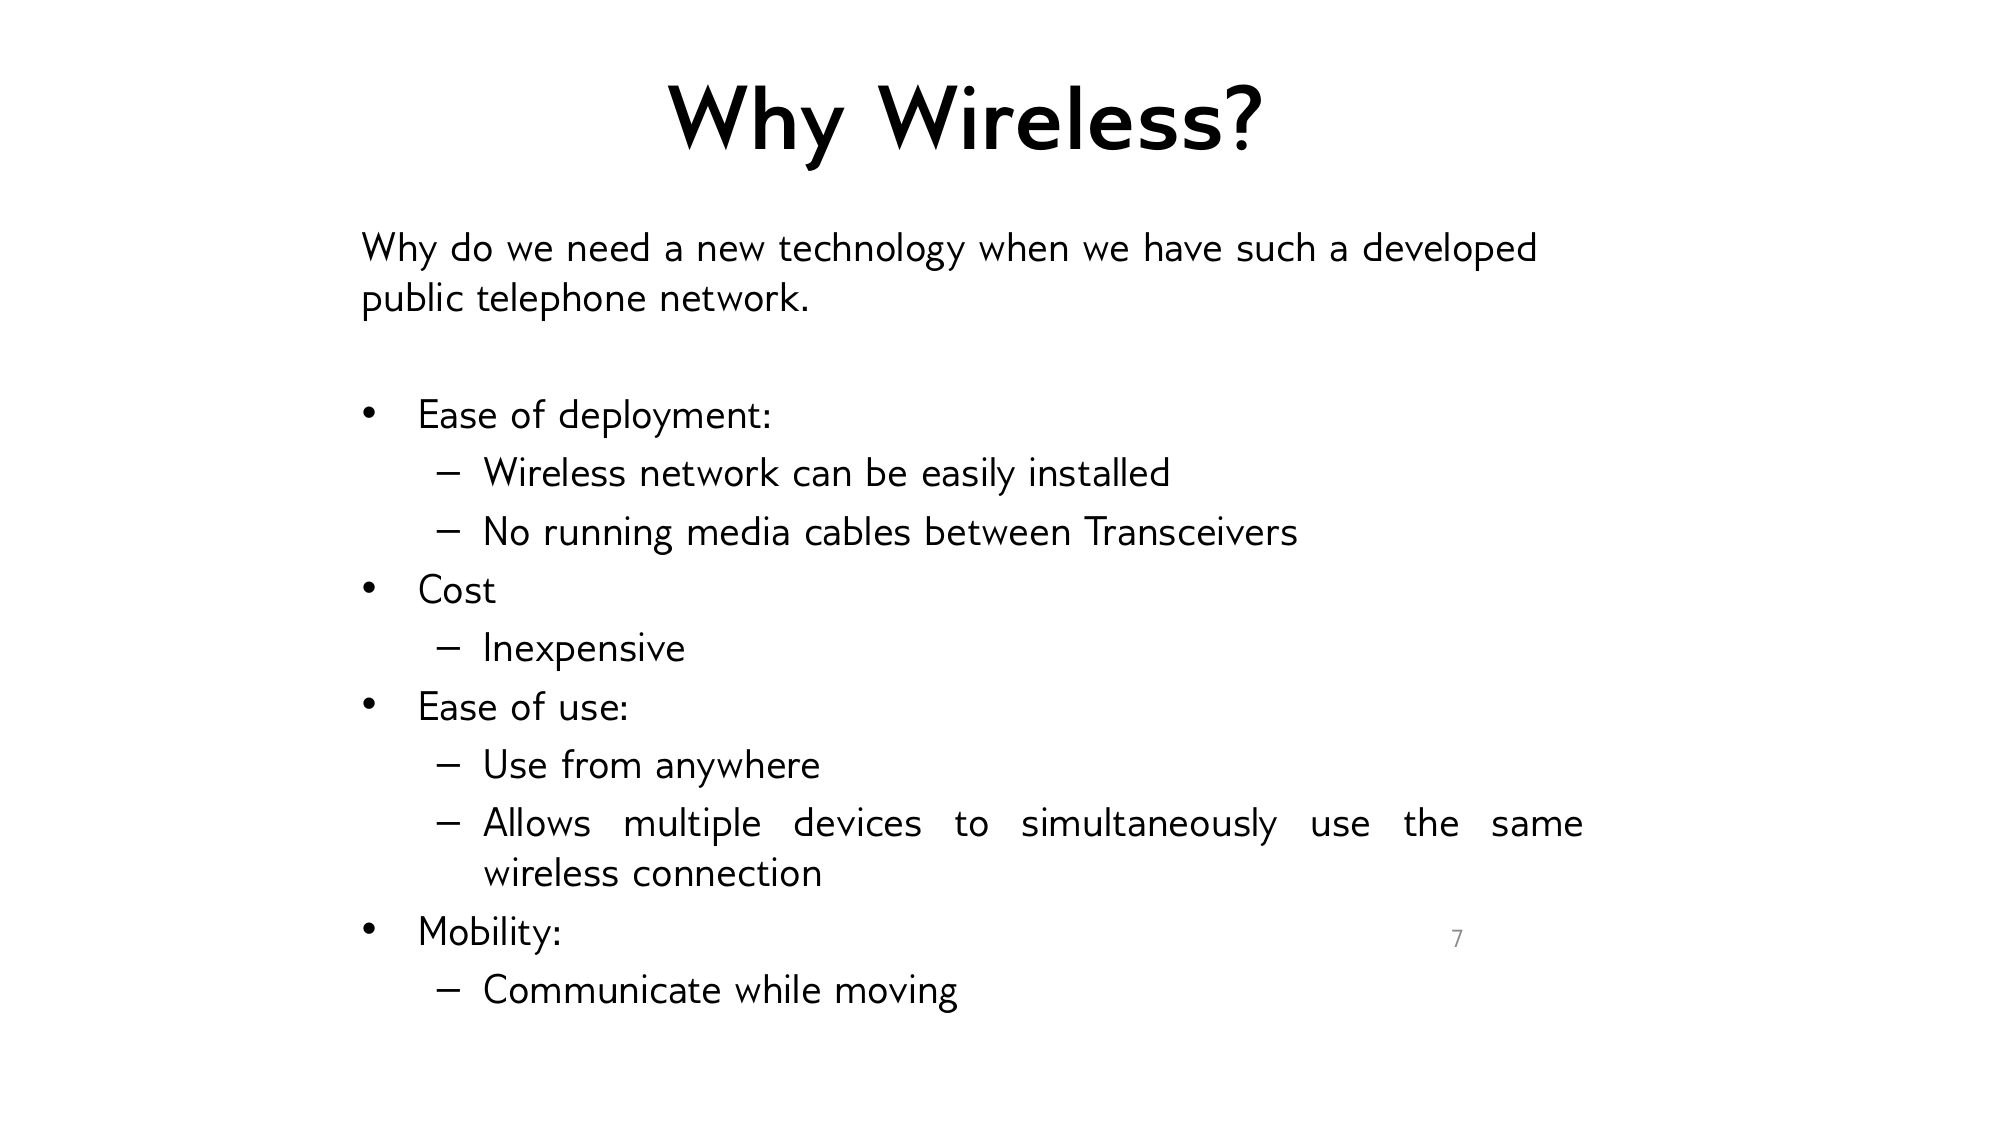

# Why Wireless?
Why do we need a new technology when we have such a developed public telephone network.

Ease of deployment:
Wireless network can be easily installed
No running media cables between Transceivers
Cost
Inexpensive
Ease of use:
Use from anywhere
Allows multiple devices to simultaneously use the same wireless connection
Mobility:
Communicate while moving
7